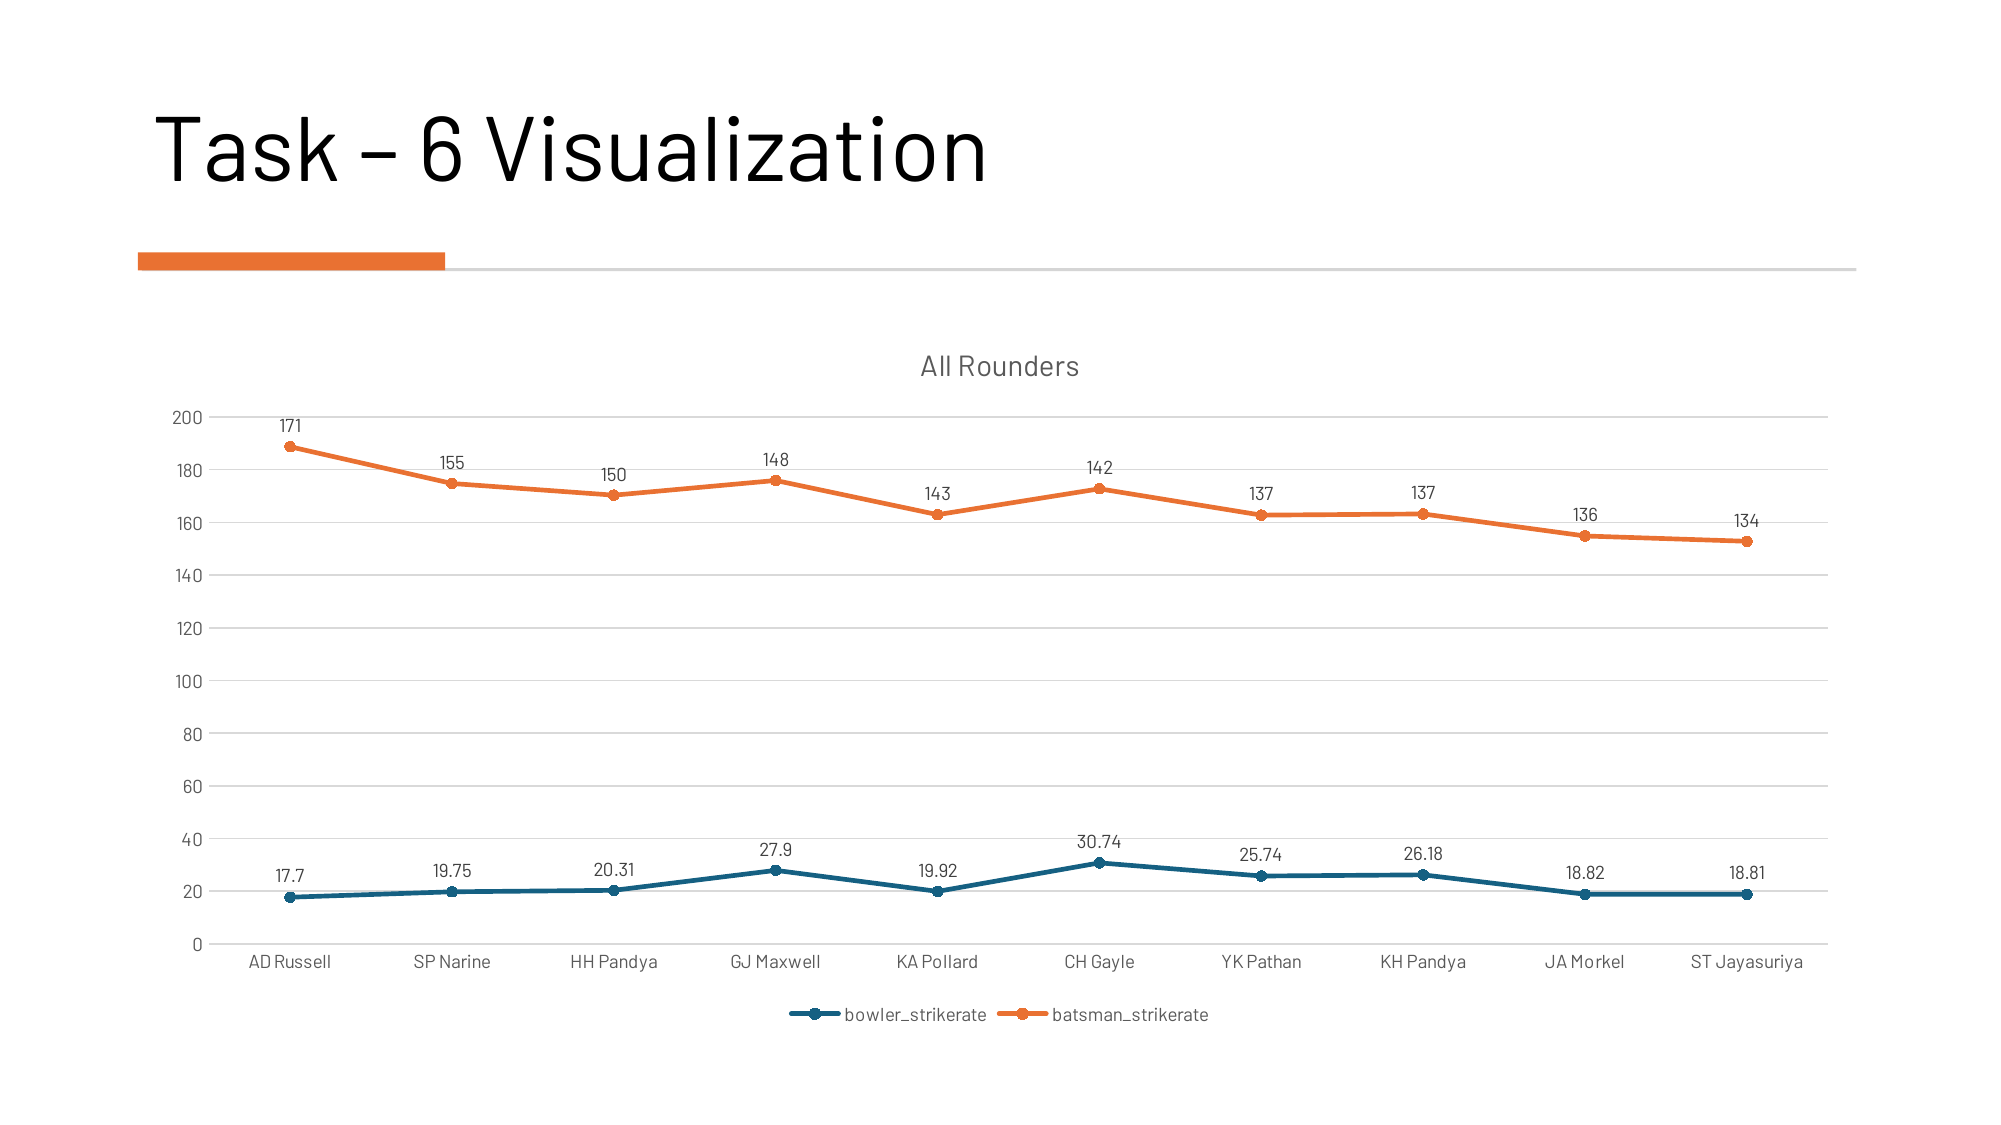

# Task – 6 Visualization

### Chart: All Rounders

| Category | bowler_strikerate | batsman_strikerate |
|---|---|---|
| AD Russell | 17.7 | 171.0 |
| SP Narine | 19.75 | 155.0 |
| HH Pandya | 20.31 | 150.0 |
| GJ Maxwell | 27.9 | 148.0 |
| KA Pollard | 19.92 | 143.0 |
| CH Gayle | 30.74 | 142.0 |
| YK Pathan | 25.74 | 137.0 |
| KH Pandya | 26.18 | 137.0 |
| JA Morkel | 18.82 | 136.0 |
| ST Jayasuriya | 18.81 | 134.0 |